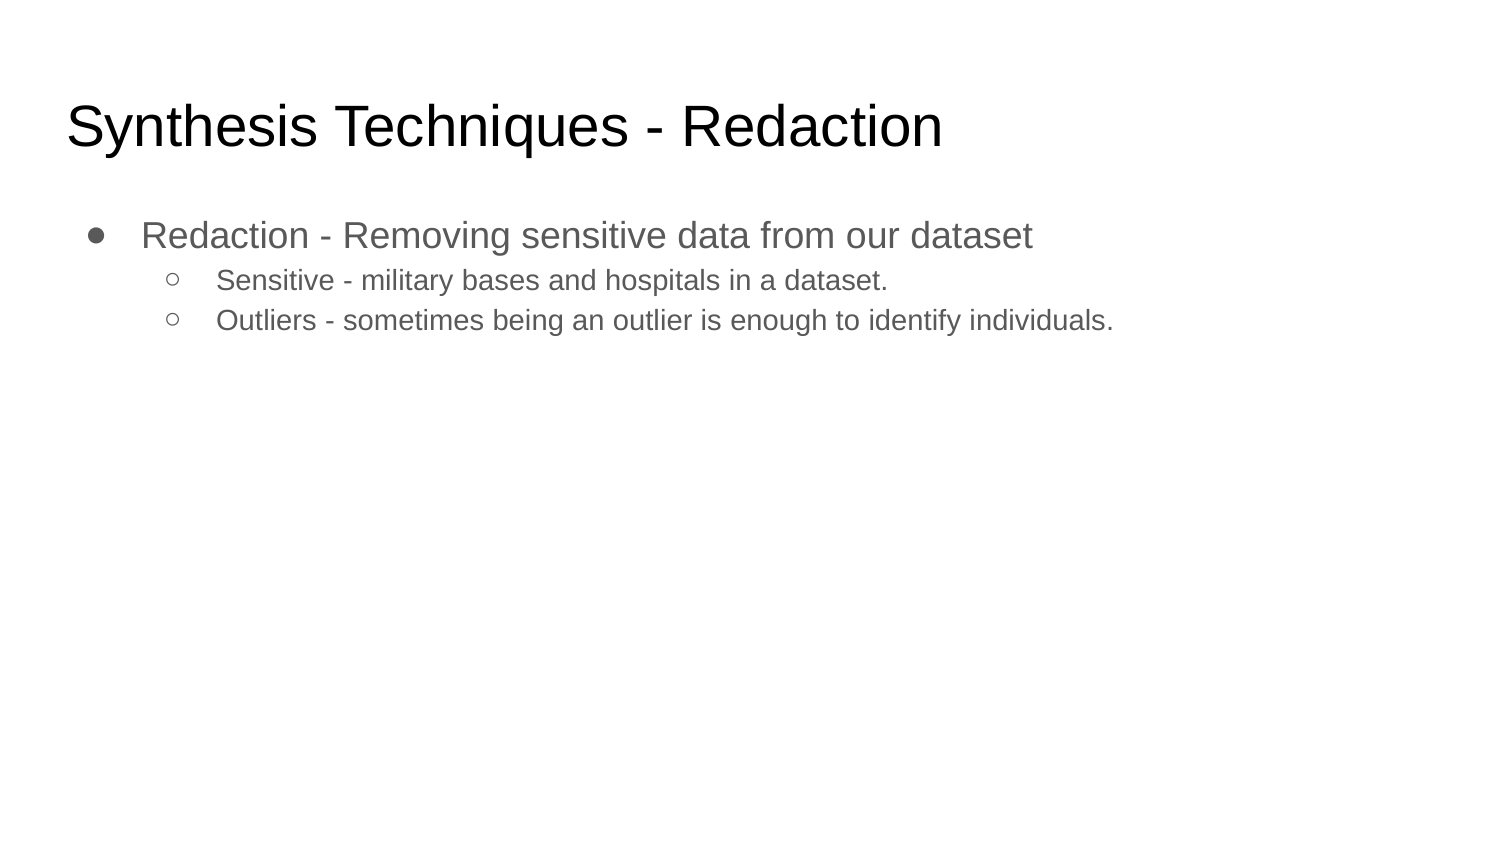

# Synthesis Techniques - Redaction

Redaction - Removing sensitive data from our dataset
Sensitive - military bases and hospitals in a dataset.
Outliers - sometimes being an outlier is enough to identify individuals.